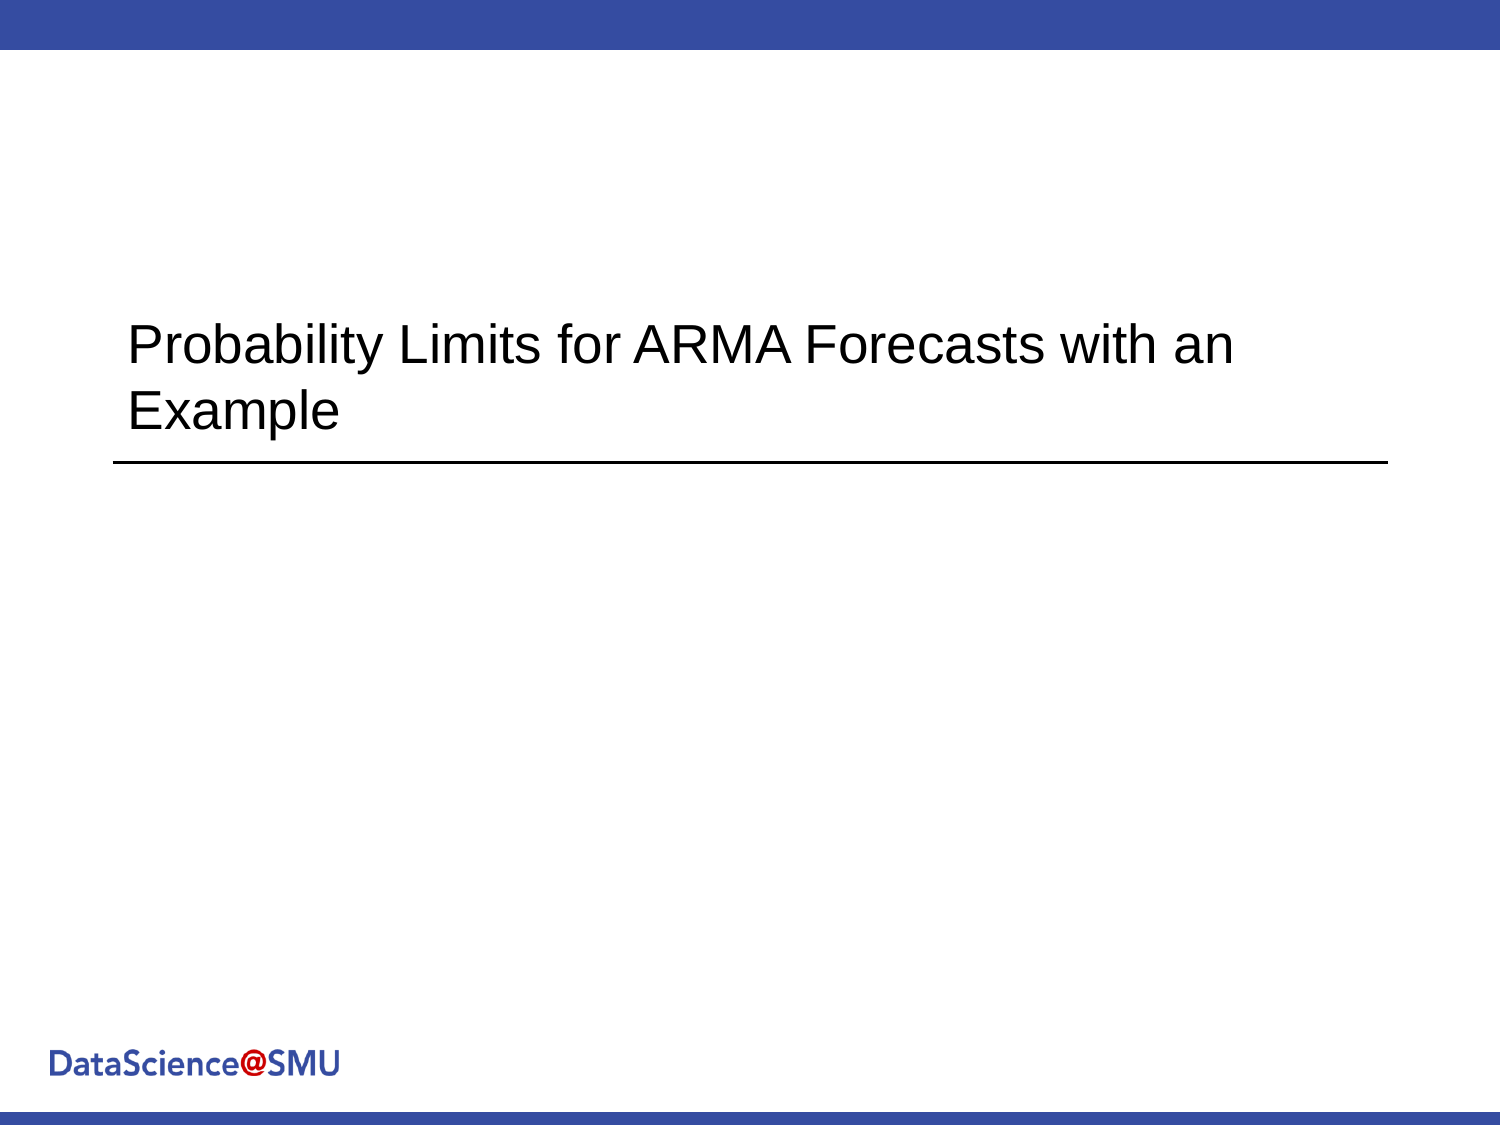

# Probability Limits for ARMA Forecasts with an Example